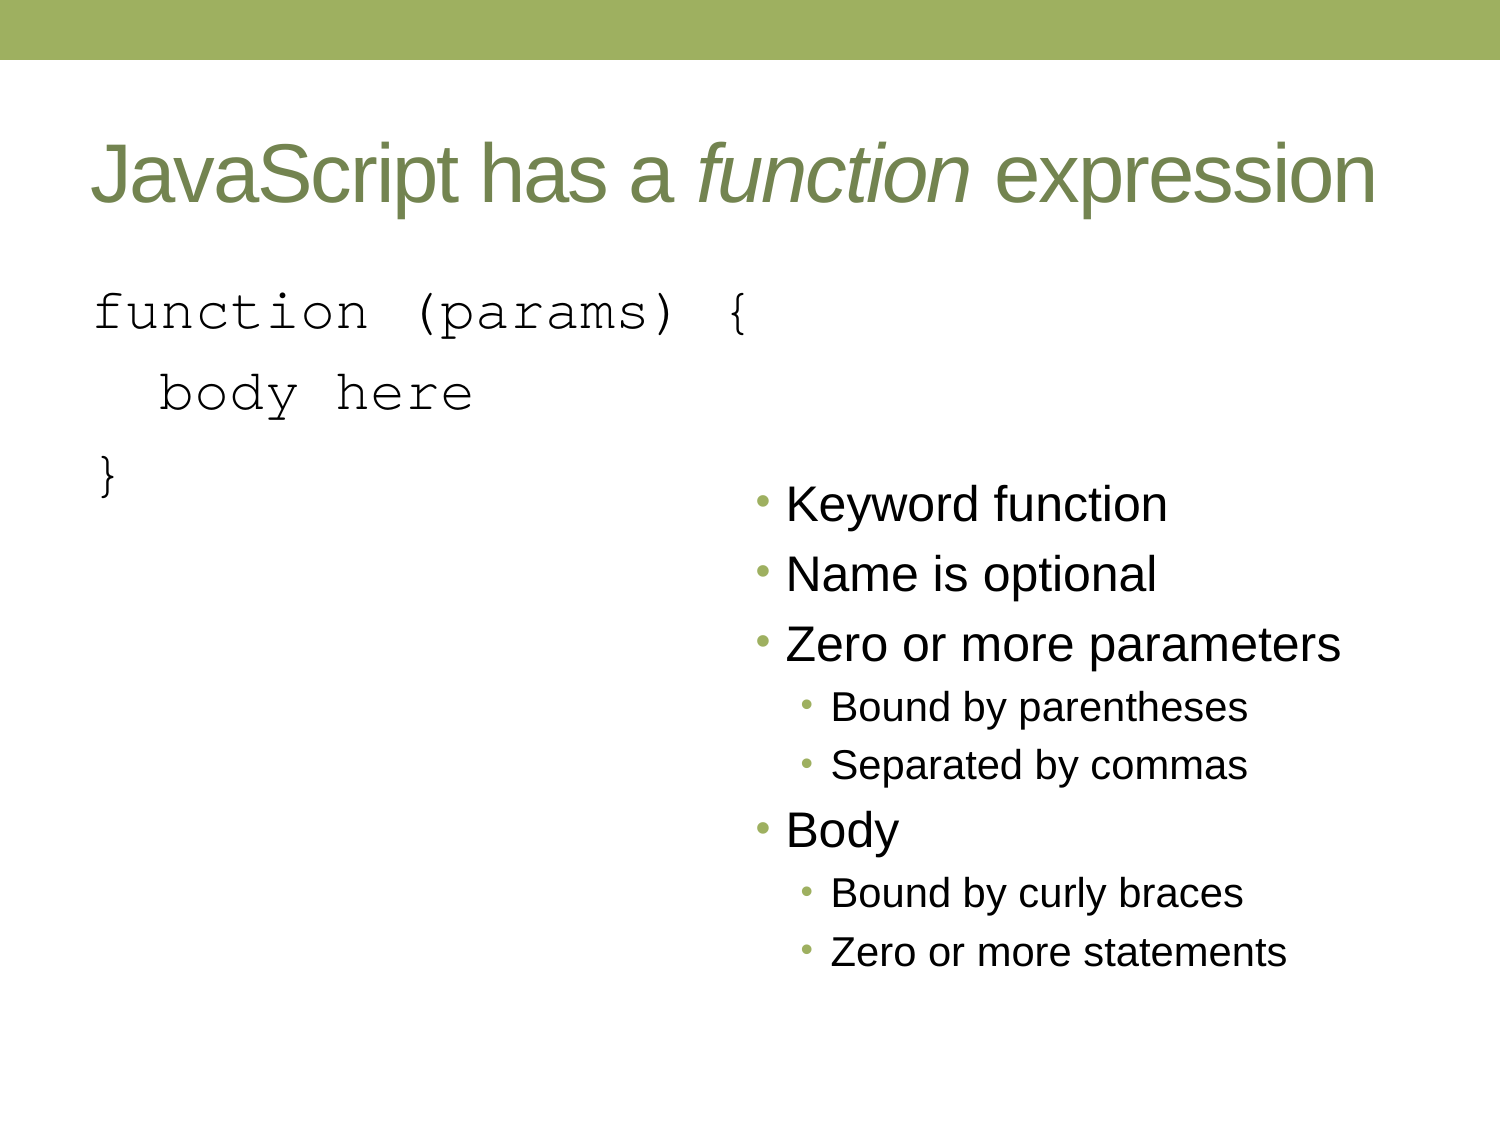

# JavaScript has a function expression
function (params) {
  body here
}

Keyword function
Name is optional
Zero or more parameters
Bound by parentheses
Separated by commas
Body
Bound by curly braces
Zero or more statements